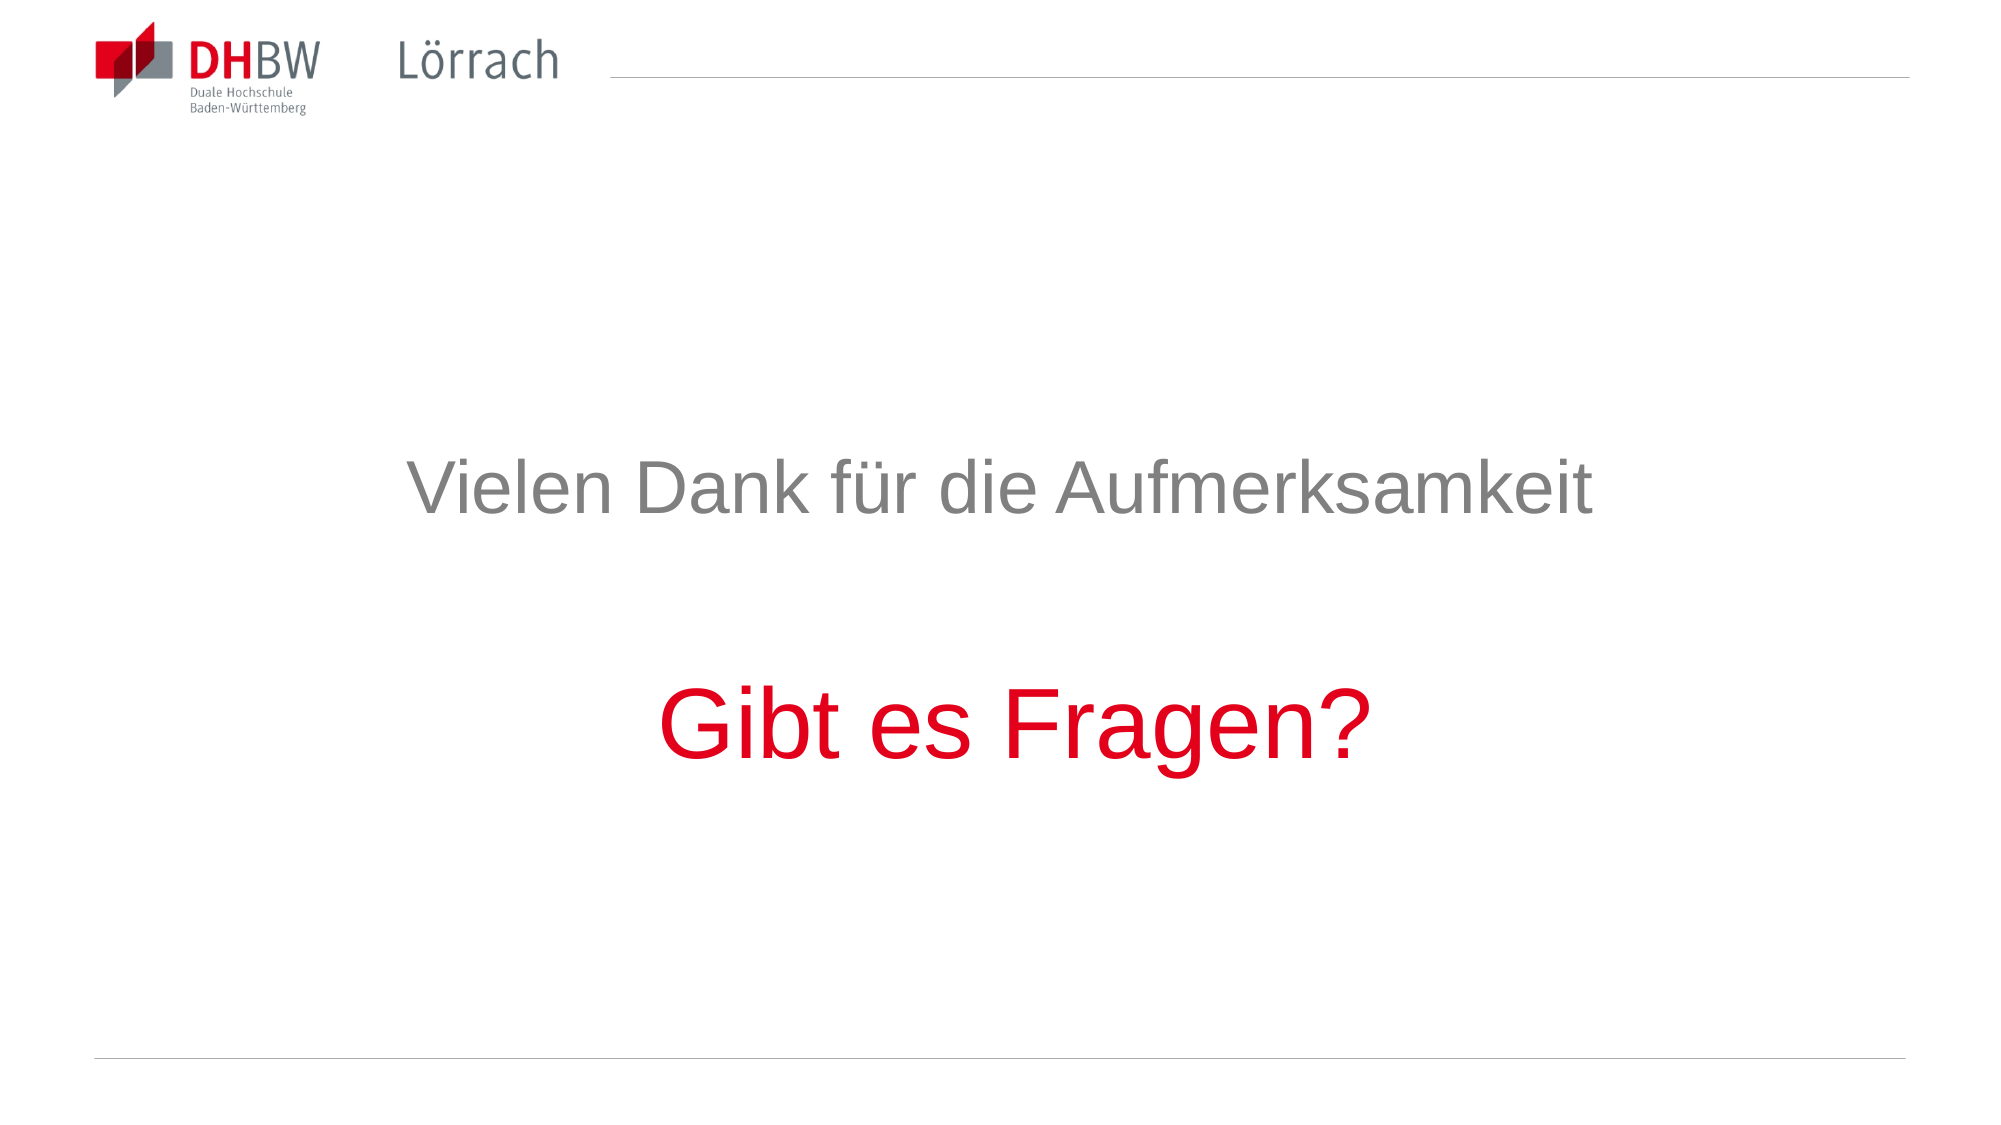

Vielen Dank für die Aufmerksamkeit
# Gibt es Fragen?